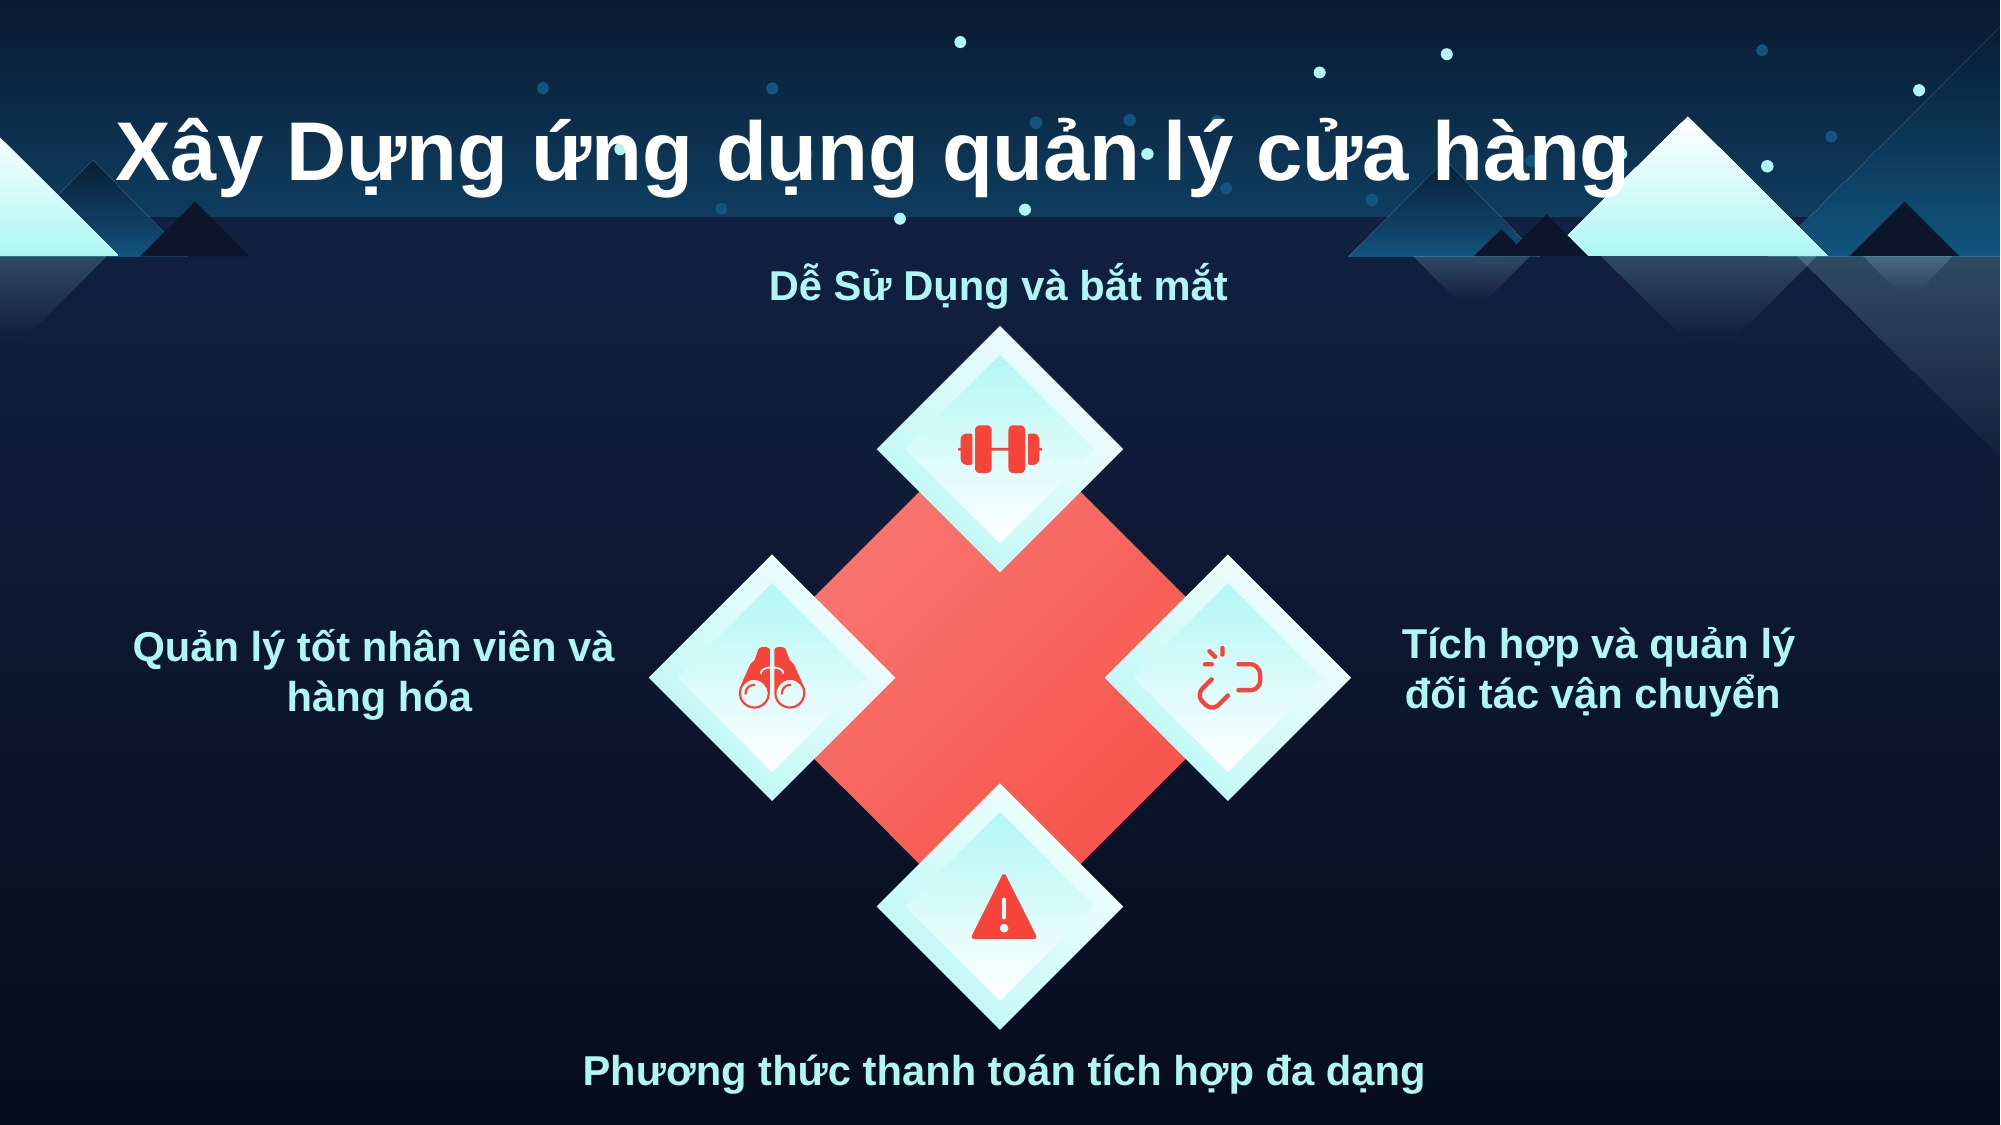

Xây Dựng ứng dụng quản lý cửa hàng

Dễ Sử Dụng và bắt mắt

Tích hợp và quản lý
đối tác vận chuyển

Quản lý tốt nhân viên và
hàng hóa

Phương thức thanh toán tích hợp đa dạng